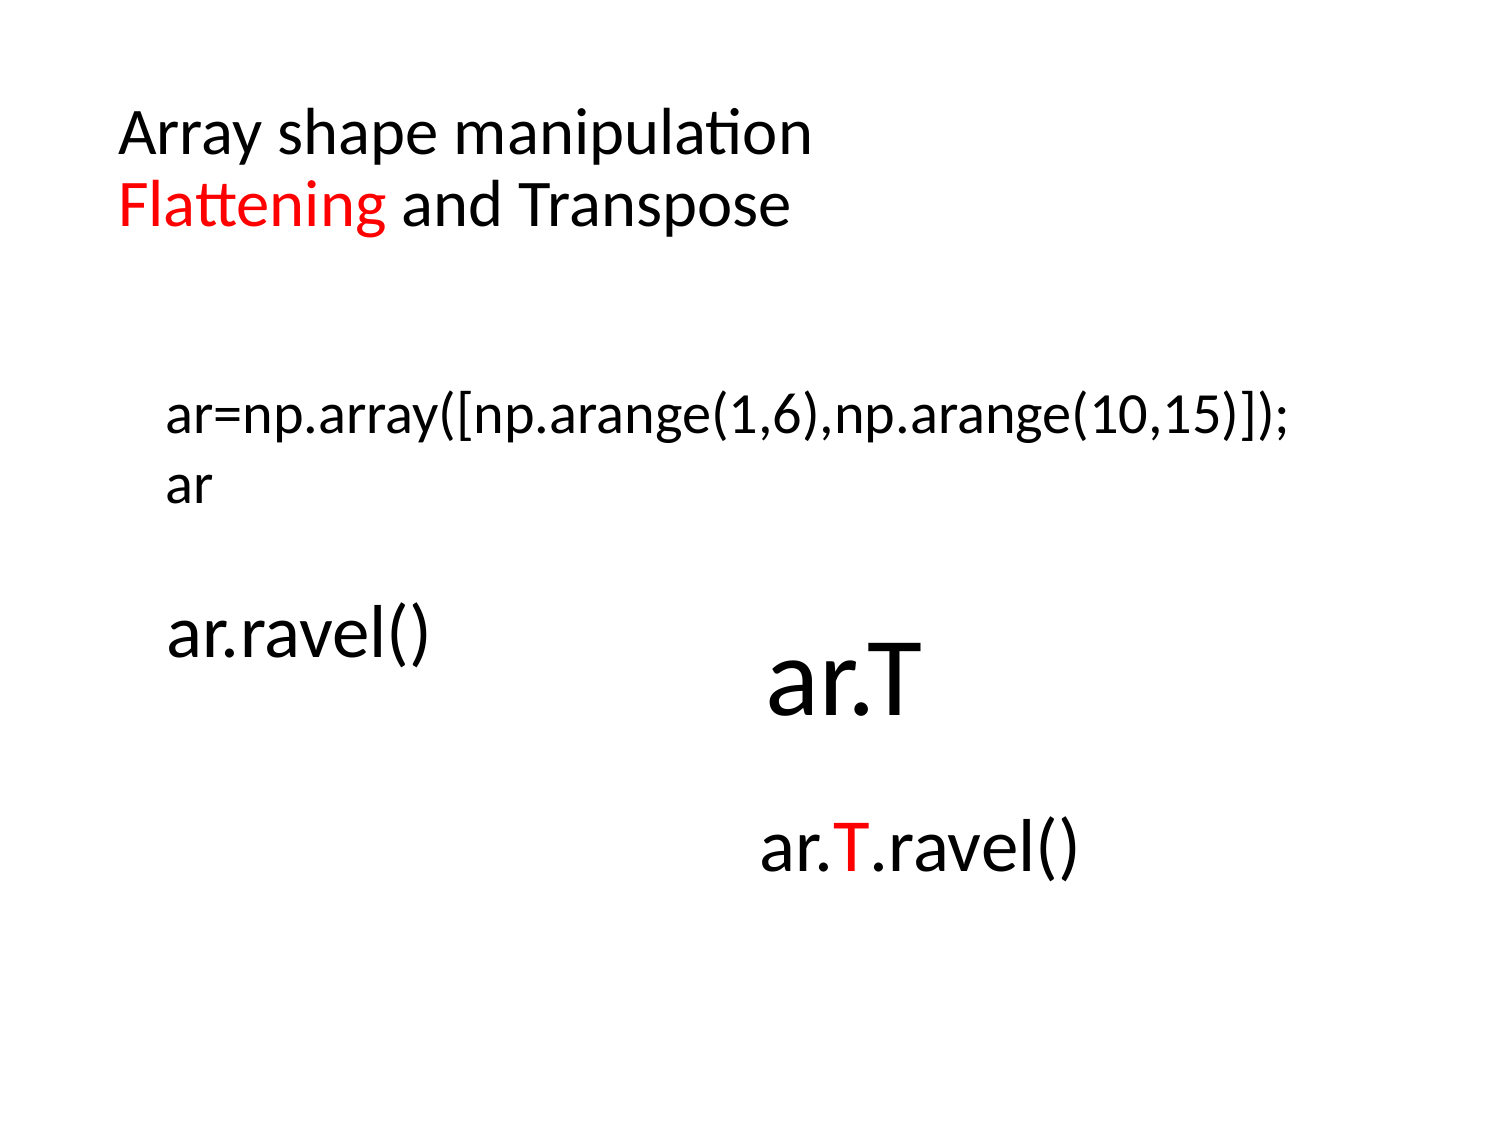

# Array shape manipulation Flattening and Transpose
ar=np.array([np.arange(1,6),np.arange(10,15)]);
ar
ar.ravel()
ar.T
ar.T.ravel()